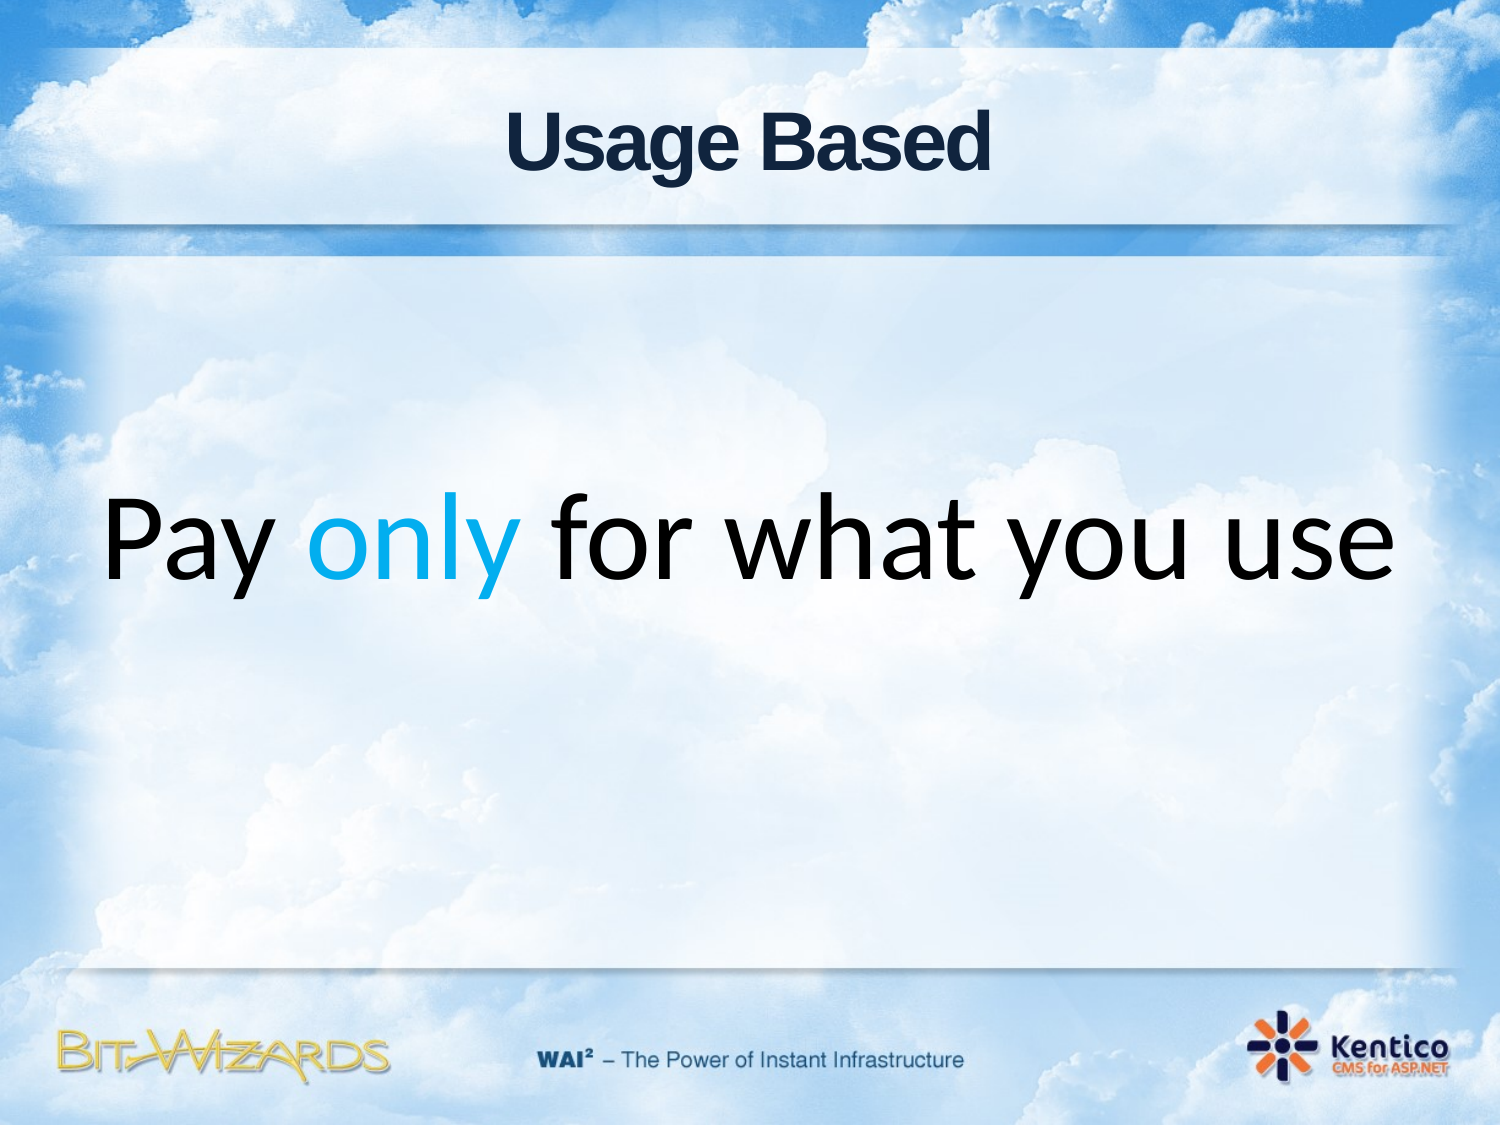

# Usage Based
Pay only for what you use